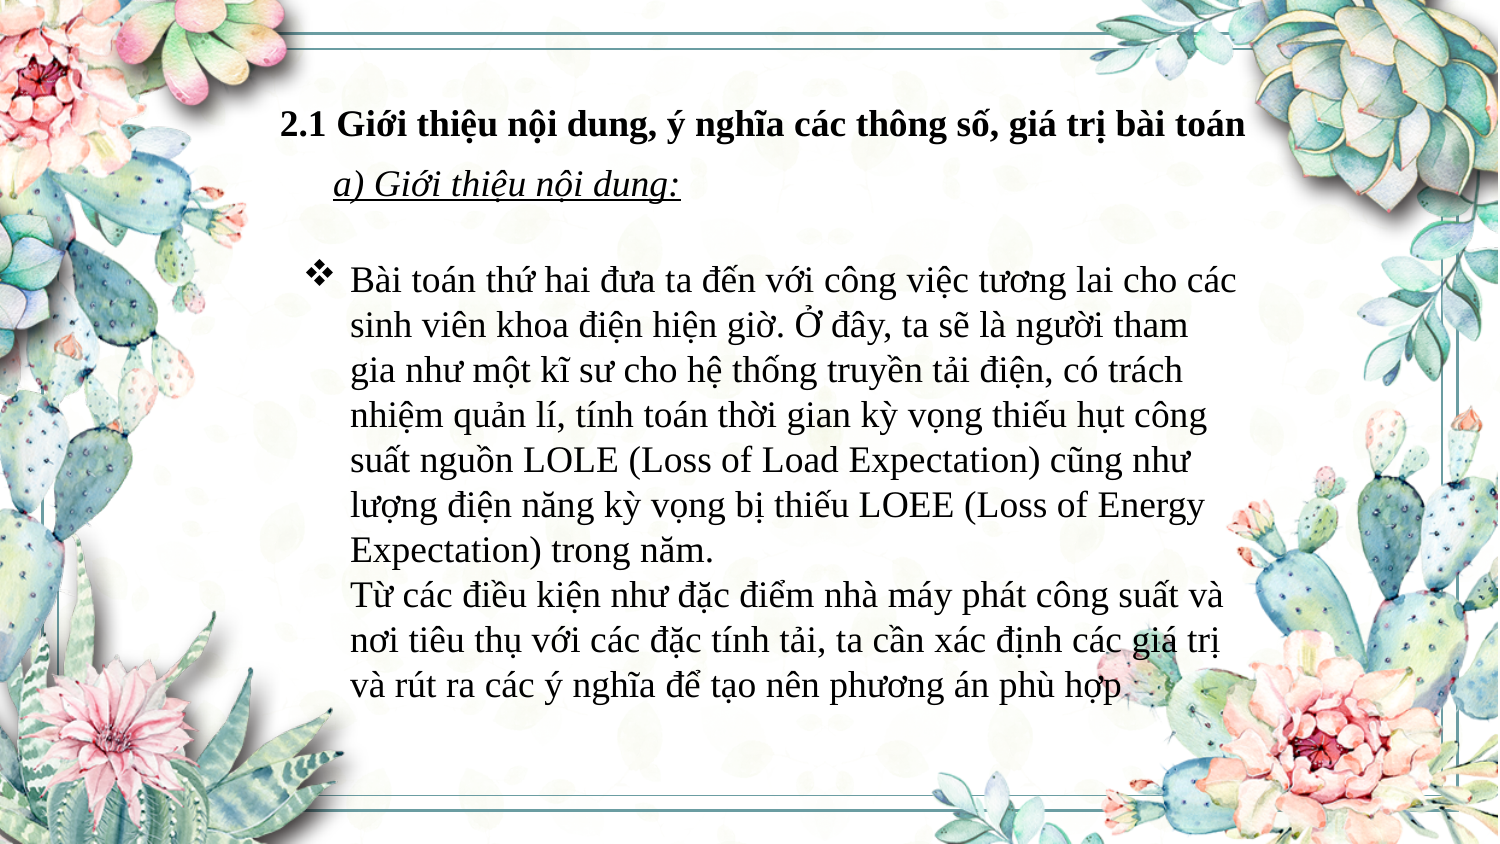

2.1 Giới thiệu nội dung, ý nghĩa các thông số, giá trị bài toán
a) Giới thiệu nội dung:
Bài toán thứ hai đưa ta đến với công việc tương lai cho các sinh viên khoa điện hiện giờ. Ở đây, ta sẽ là người tham gia như một kĩ sư cho hệ thống truyền tải điện, có trách nhiệm quản lí, tính toán thời gian kỳ vọng thiếu hụt công suất nguồn LOLE (Loss of Load Expectation) cũng như lượng điện năng kỳ vọng bị thiếu LOEE (Loss of Energy Expectation) trong năm.
Từ các điều kiện như đặc điểm nhà máy phát công suất và nơi tiêu thụ với các đặc tính tải, ta cần xác định các giá trị và rút ra các ý nghĩa để tạo nên phương án phù hợp